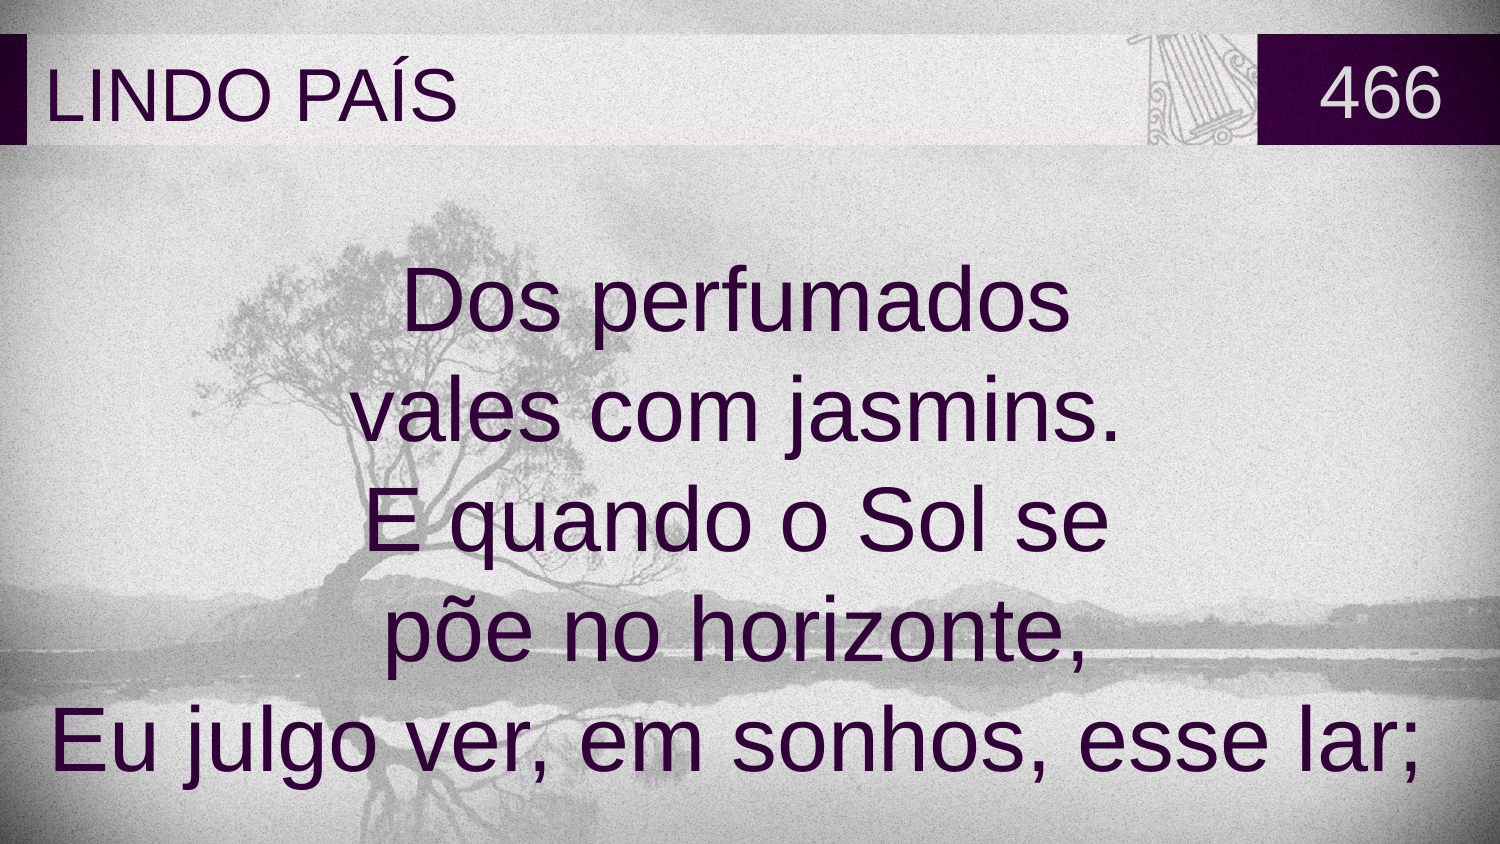

# LINDO PAÍS
466
Dos perfumados
vales com jasmins.
E quando o Sol se
põe no horizonte,
Eu julgo ver, em sonhos, esse lar;